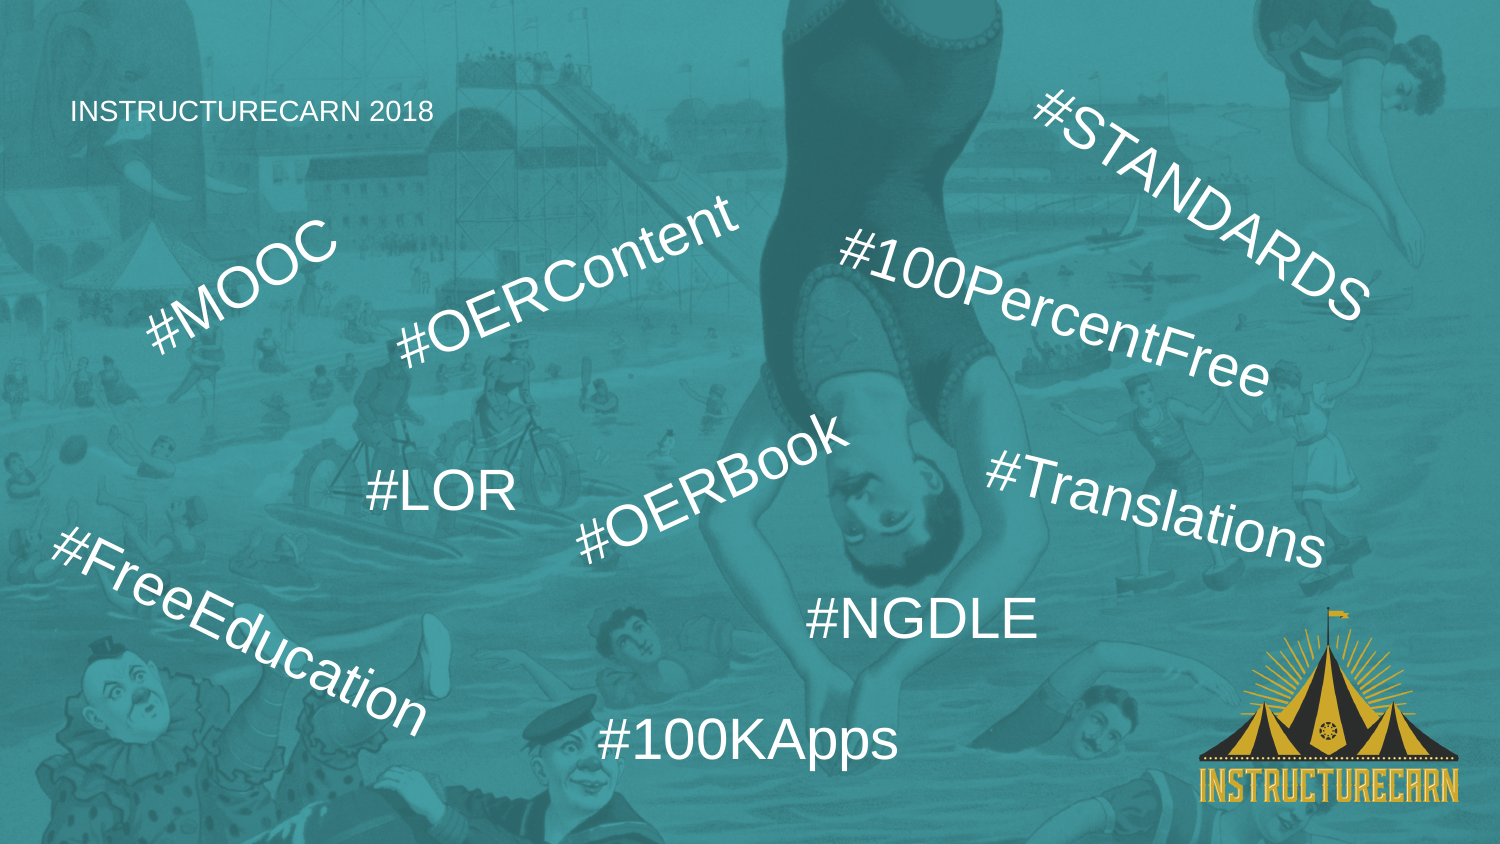

#STANDARDS
#OERContent
#MOOC
#100PercentFree
#OERBook
#LOR
#Translations
#NGDLE
#FreeEducation
#100KApps